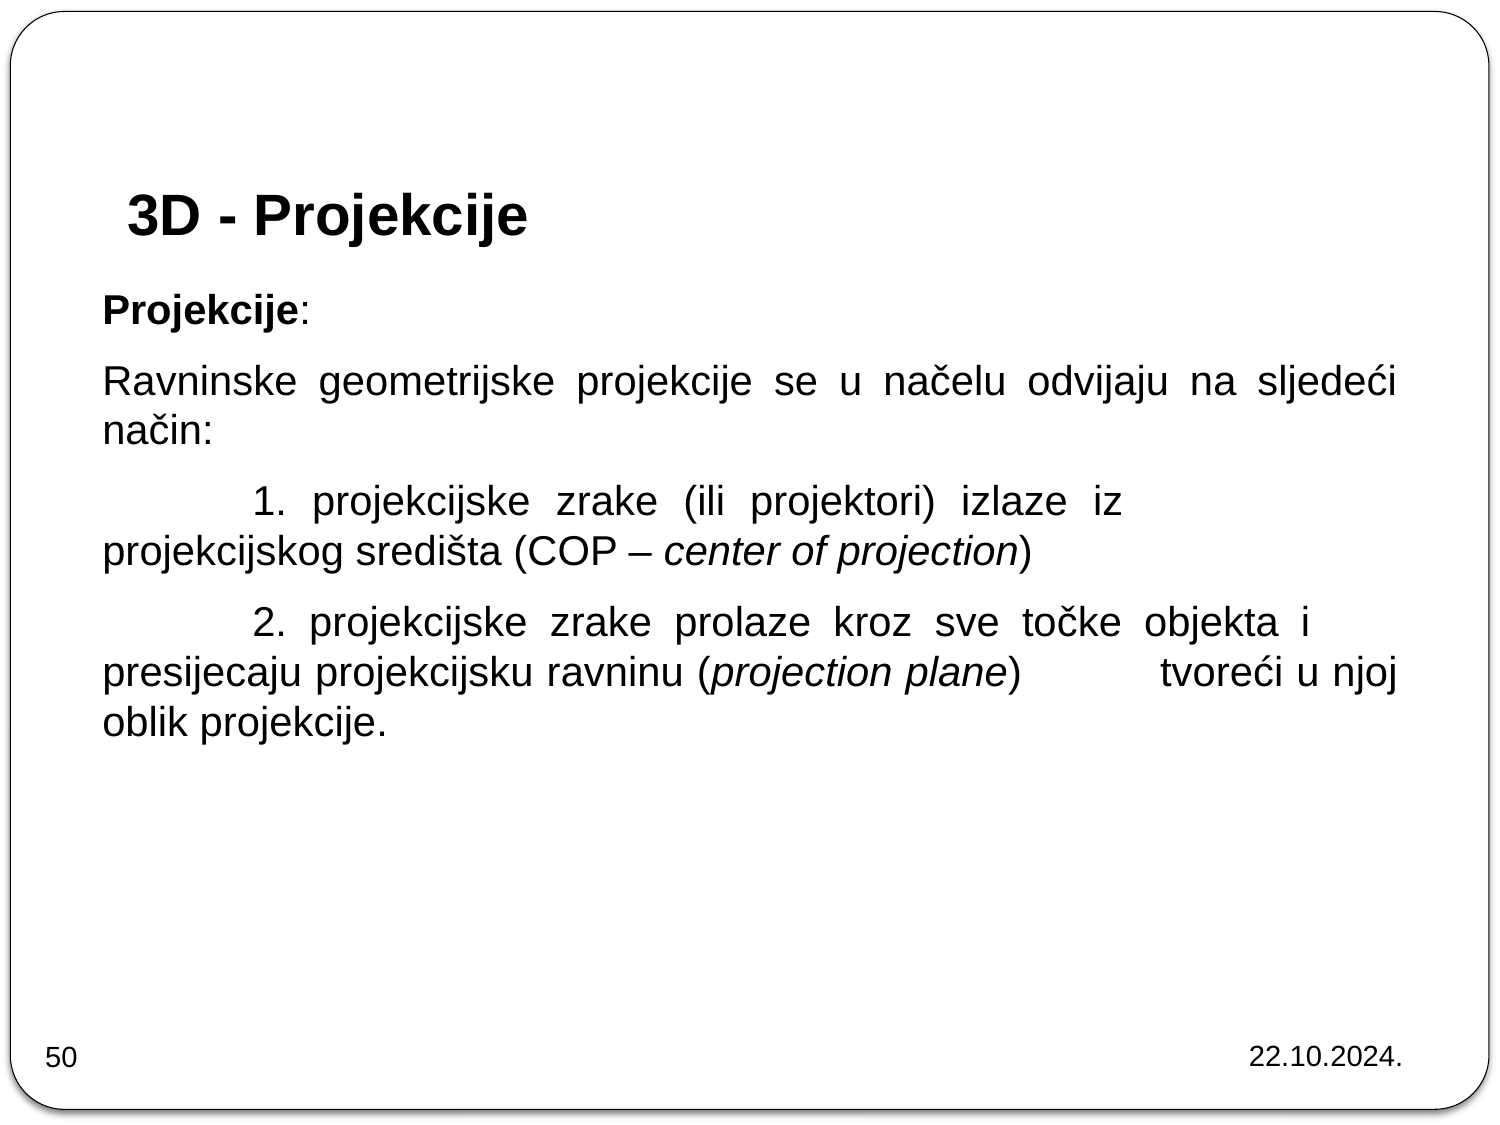

# 3D - Projekcije
Projekcije:
Ravninske geometrijske projekcije se u načelu odvijaju na sljedeći način:
	1. projekcijske zrake (ili projektori) izlaze iz 		projekcijskog središta (COP – center of projection)
	2. projekcijske zrake prolaze kroz sve točke objekta i 	presijecaju projekcijsku ravninu (projection plane) 	tvoreći u njoj oblik projekcije.
22.10.2024.
50